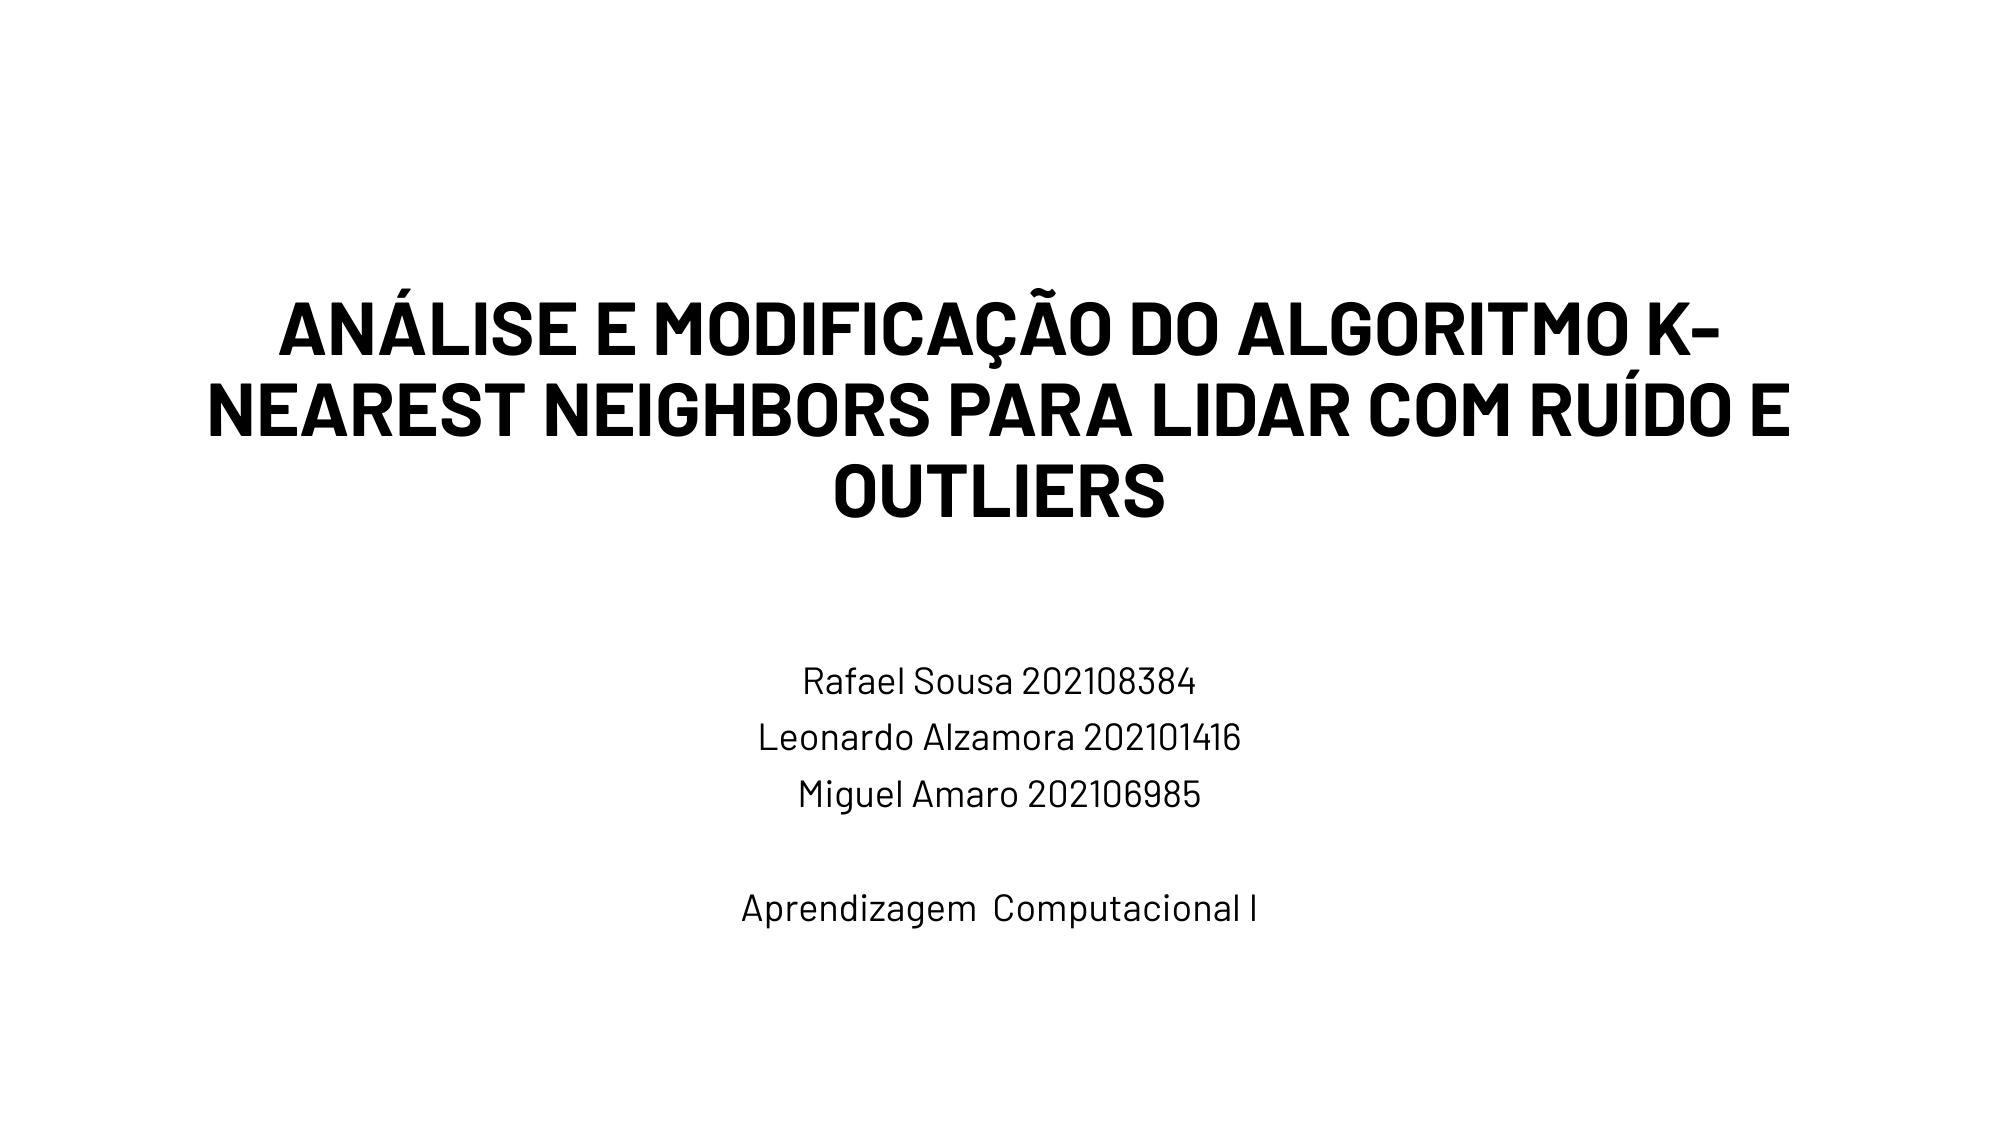

# ANÁLISE E MODIFICAÇÃO DO ALGORITMO K-NEAREST NEIGHBORS PARA LIDAR COM RUÍDO E OUTLIERS
Rafael Sousa 202108384
Leonardo Alzamora 202101416
Miguel Amaro 202106985

Aprendizagem  Computacional I